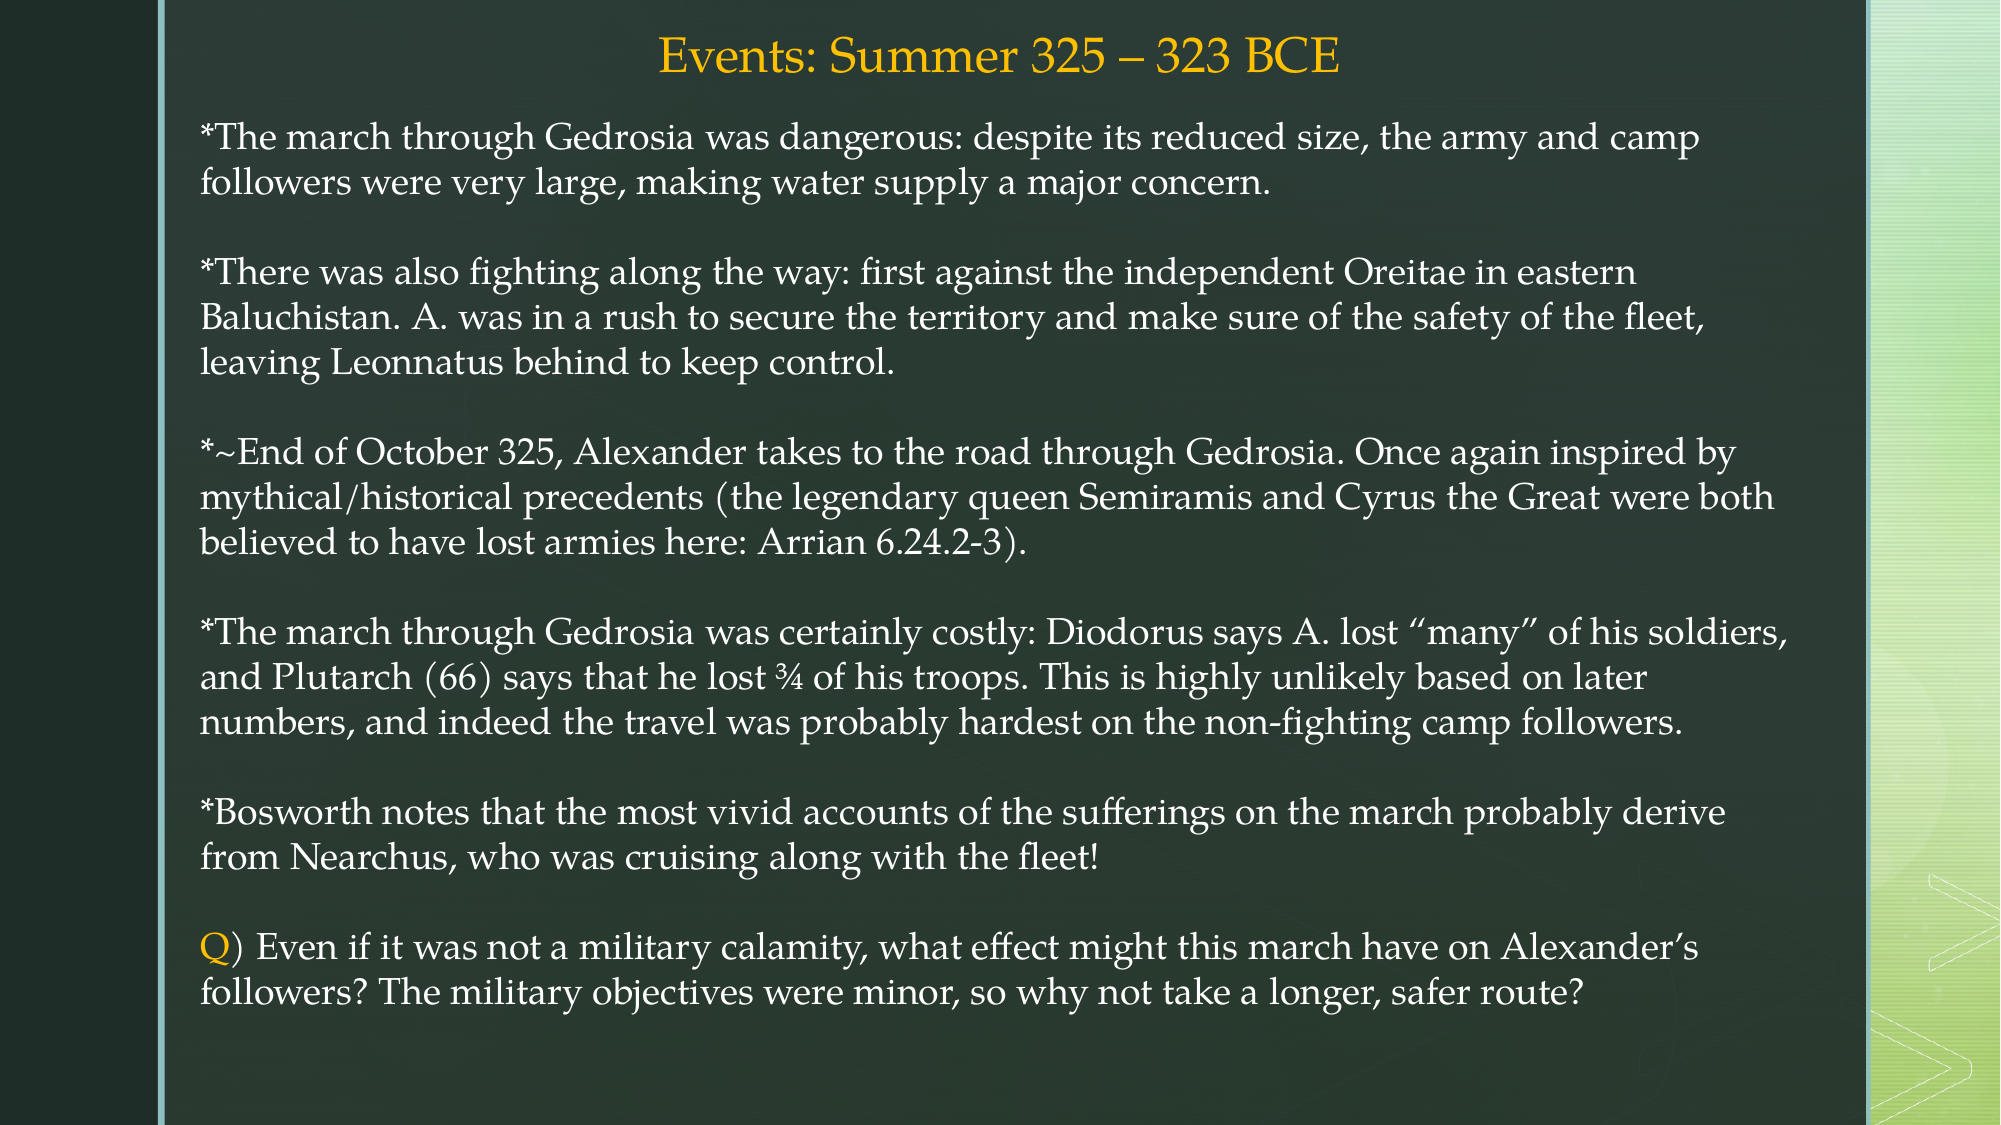

Events: Summer 325 – 323 BCE
*The march through Gedrosia was dangerous: despite its reduced size, the army and camp followers were very large, making water supply a major concern.

*There was also fighting along the way: first against the independent Oreitae in eastern Baluchistan. A. was in a rush to secure the territory and make sure of the safety of the fleet, leaving Leonnatus behind to keep control.

*~End of October 325, Alexander takes to the road through Gedrosia. Once again inspired by mythical/historical precedents (the legendary queen Semiramis and Cyrus the Great were both believed to have lost armies here: Arrian 6.24.2-3).

*The march through Gedrosia was certainly costly: Diodorus says A. lost “many” of his soldiers, and Plutarch (66) says that he lost ¾ of his troops. This is highly unlikely based on later numbers, and indeed the travel was probably hardest on the non-fighting camp followers.

*Bosworth notes that the most vivid accounts of the sufferings on the march probably derive from Nearchus, who was cruising along with the fleet!

Q) Even if it was not a military calamity, what effect might this march have on Alexander’s followers? The military objectives were minor, so why not take a longer, safer route?